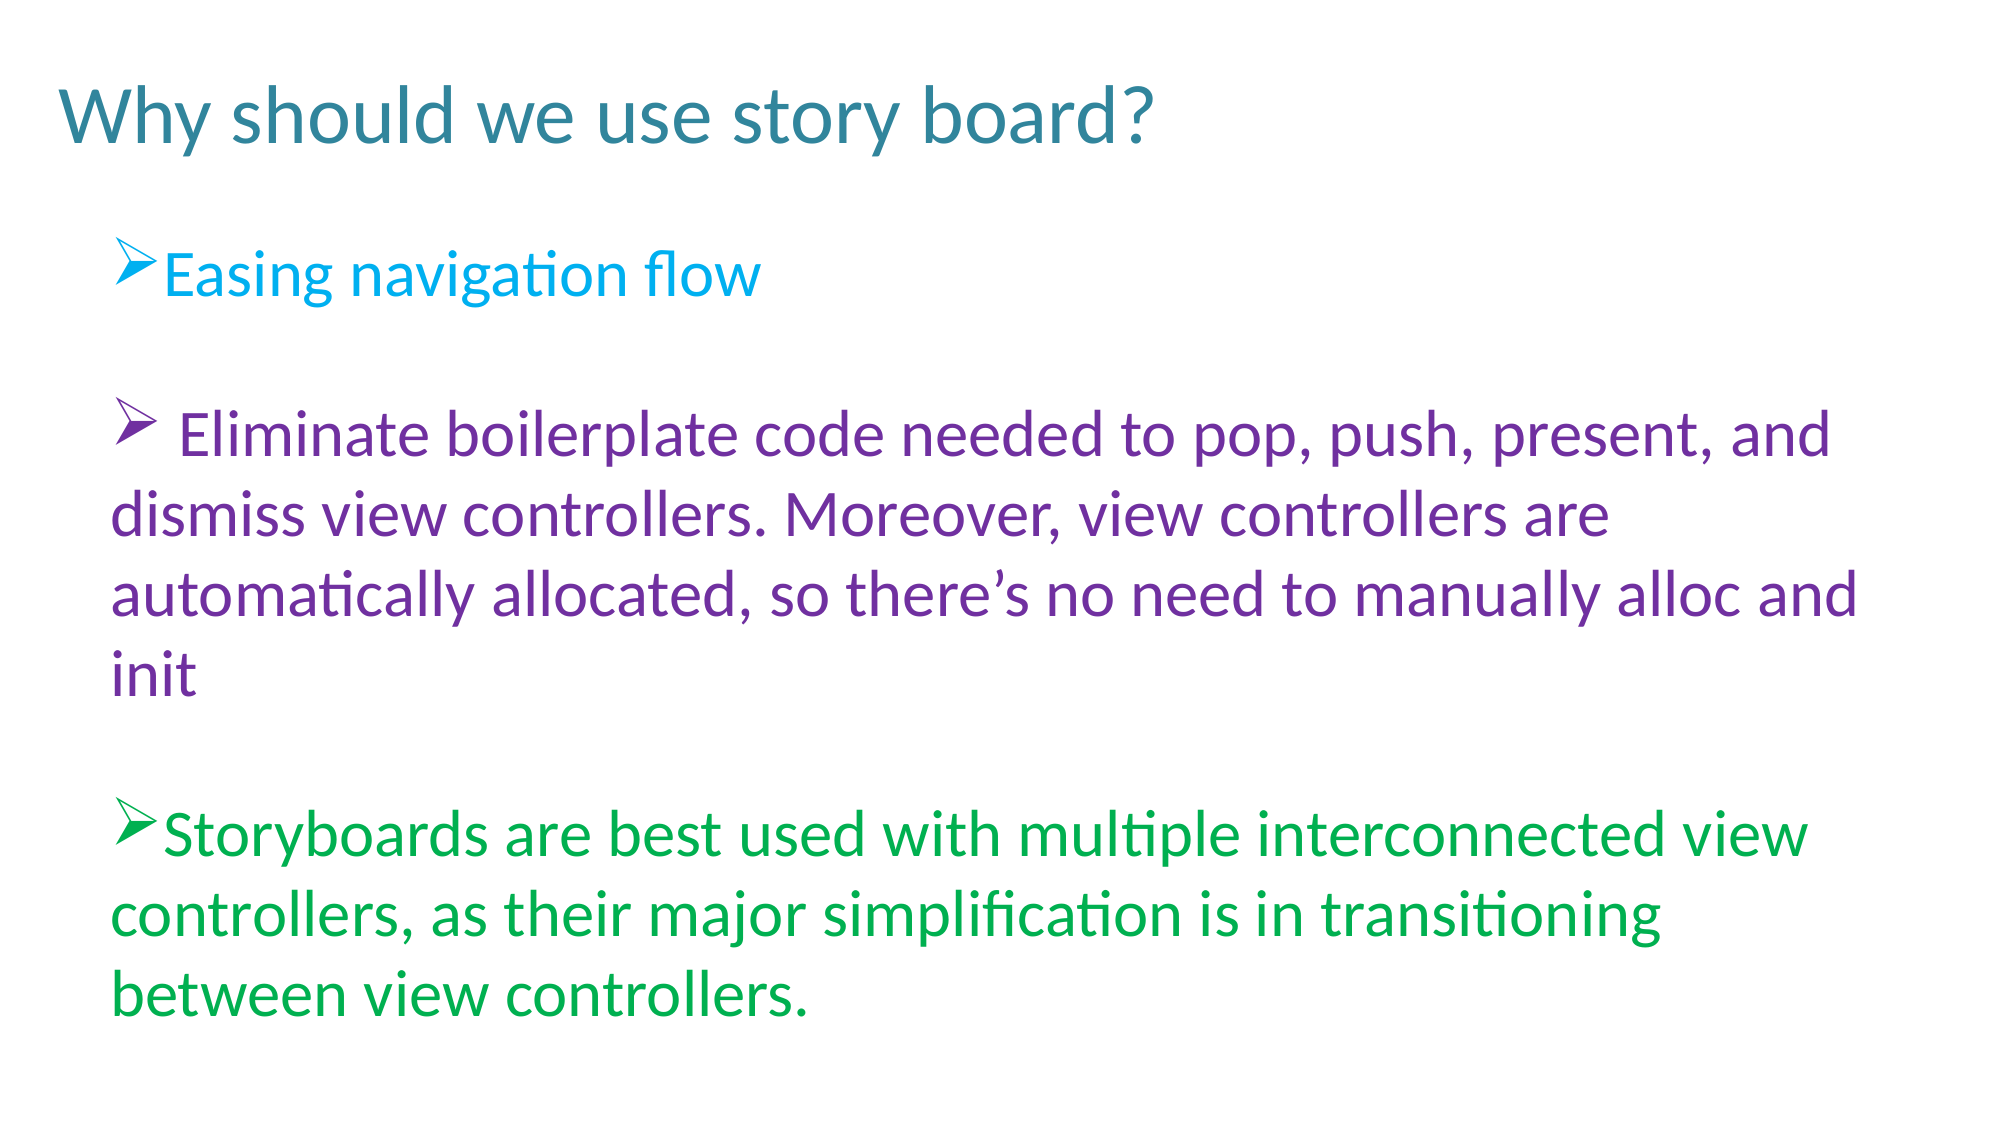

Why should we use story board?
Easing navigation flow

 Eliminate boilerplate code needed to pop, push, present, and dismiss view controllers. Moreover, view controllers are automatically allocated, so there’s no need to manually alloc and init

Storyboards are best used with multiple interconnected view controllers, as their major simplification is in transitioning between view controllers.